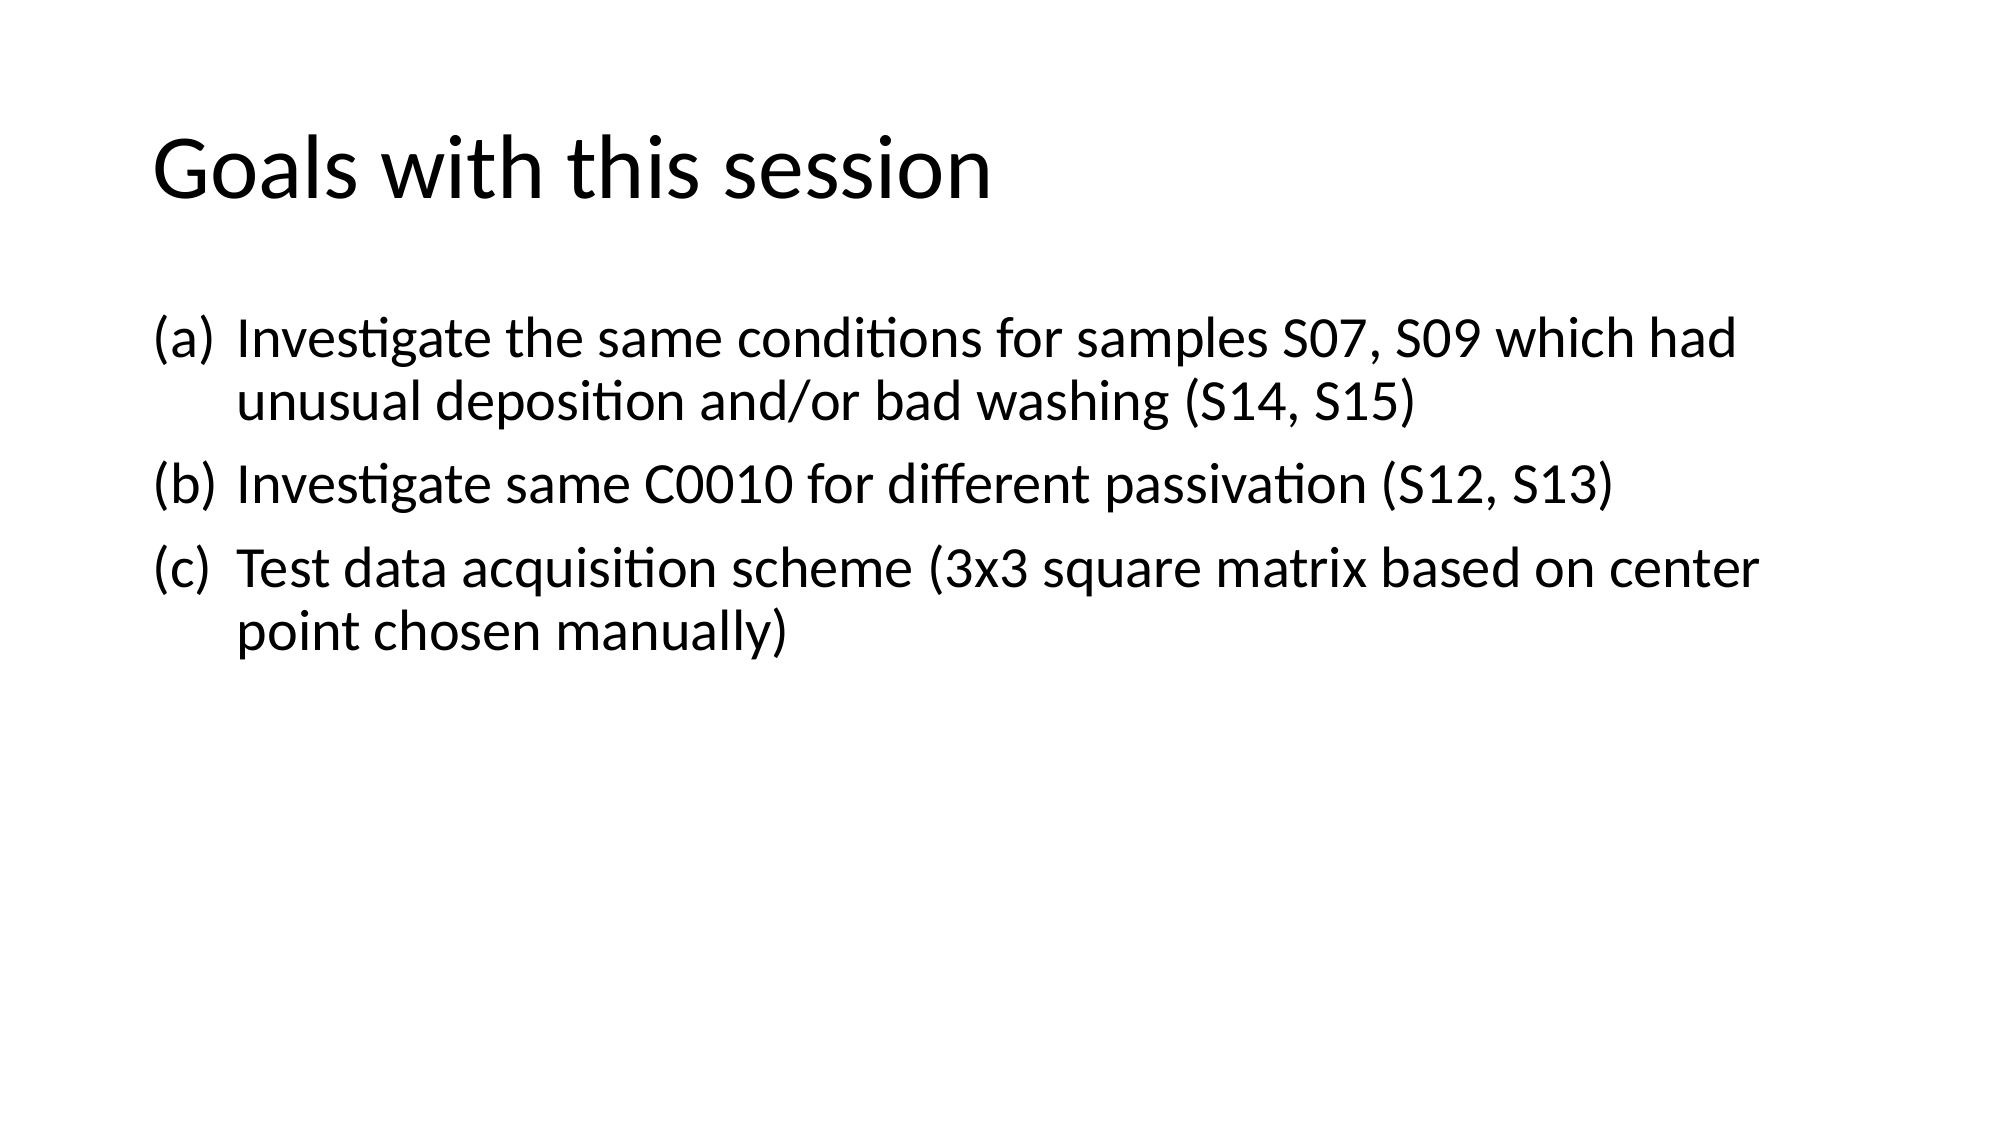

# Goals with this session
Investigate the same conditions for samples S07, S09 which had unusual deposition and/or bad washing (S14, S15)
Investigate same C0010 for different passivation (S12, S13)
Test data acquisition scheme (3x3 square matrix based on center point chosen manually)